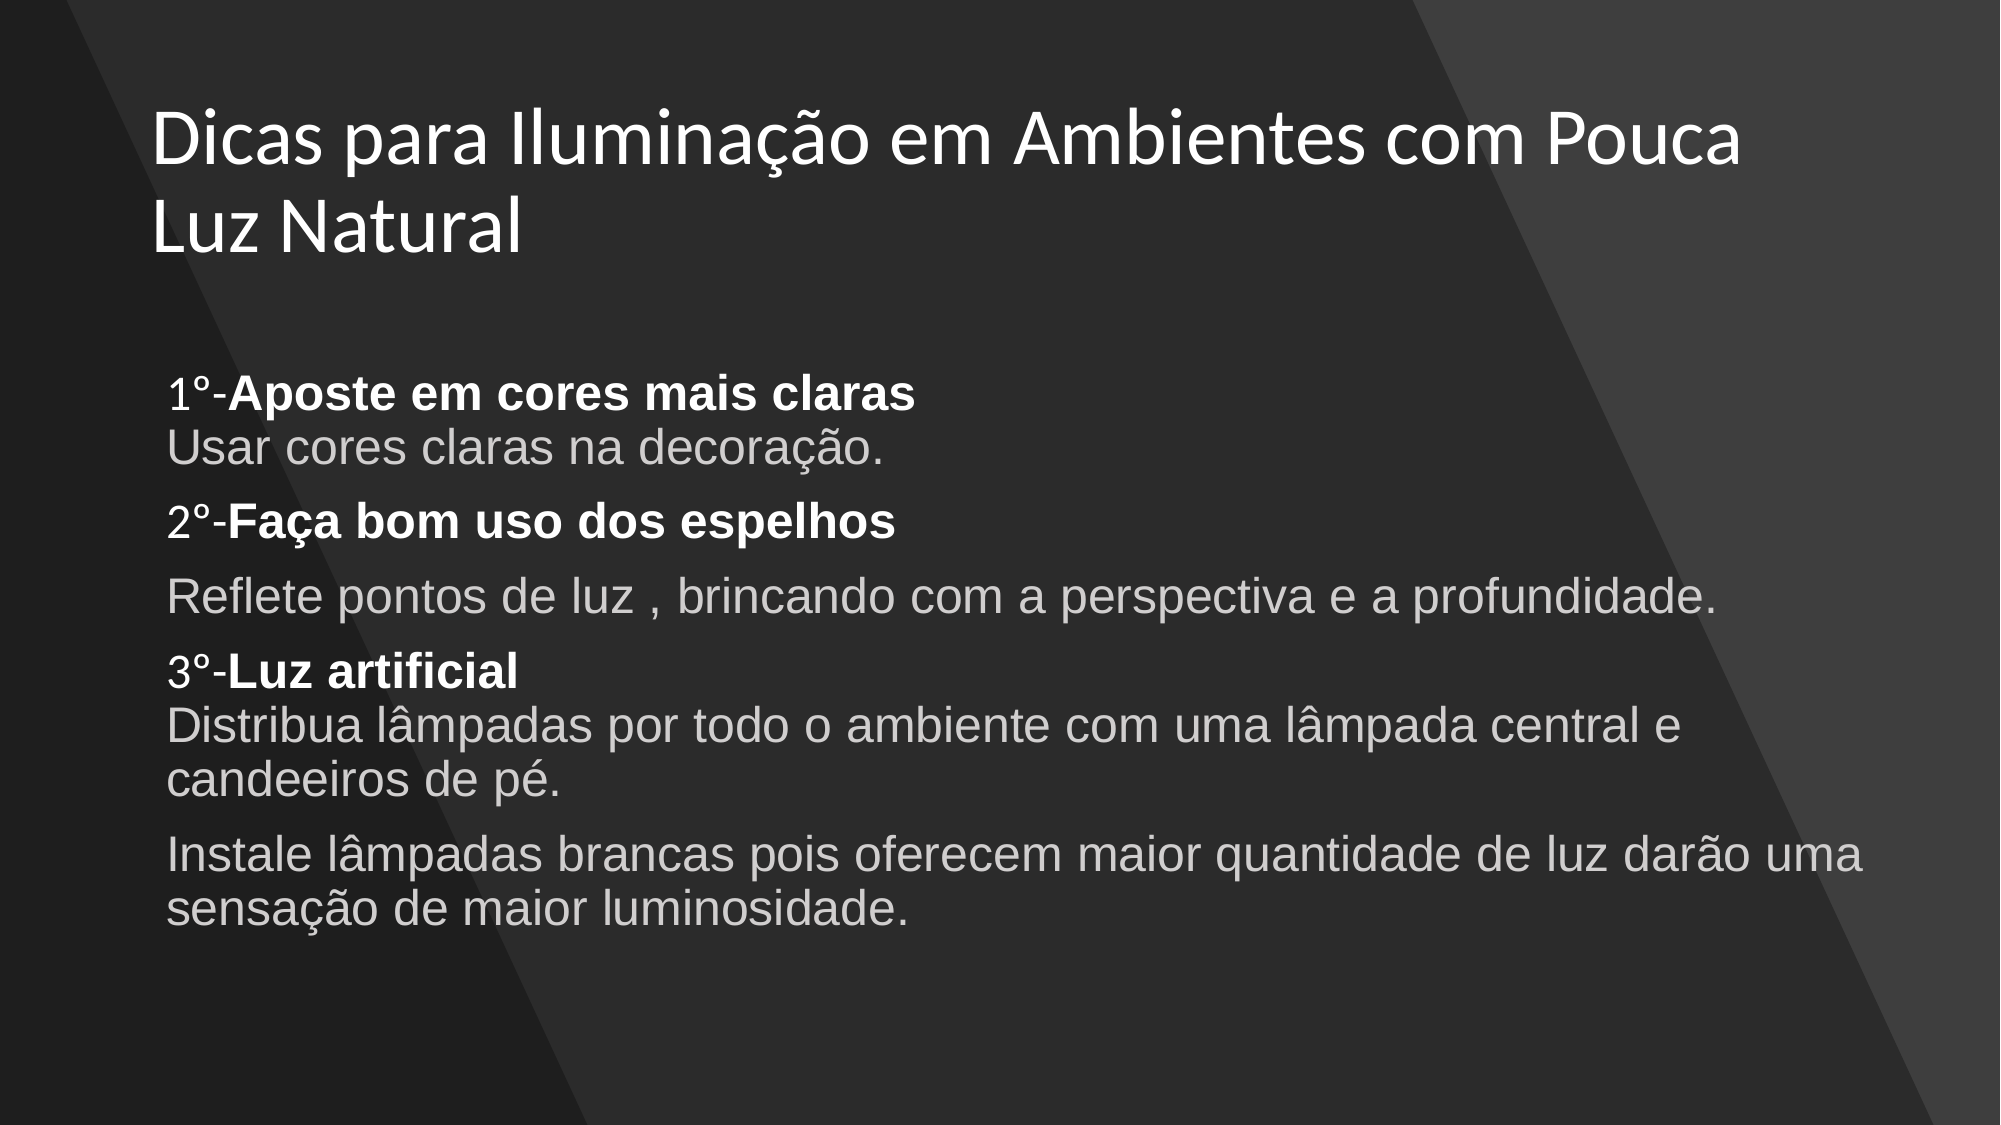

# Dicas para Iluminação em Ambientes com Pouca Luz Natural
1º-Aposte em cores mais claras
Usar cores claras na decoração.
2º-Faça bom uso dos espelhos
Reflete pontos de luz , brincando com a perspectiva e a profundidade.
3º-Luz artificial
Distribua lâmpadas por todo o ambiente com uma lâmpada central e candeeiros de pé.
Instale lâmpadas brancas pois oferecem maior quantidade de luz darão uma sensação de maior luminosidade.